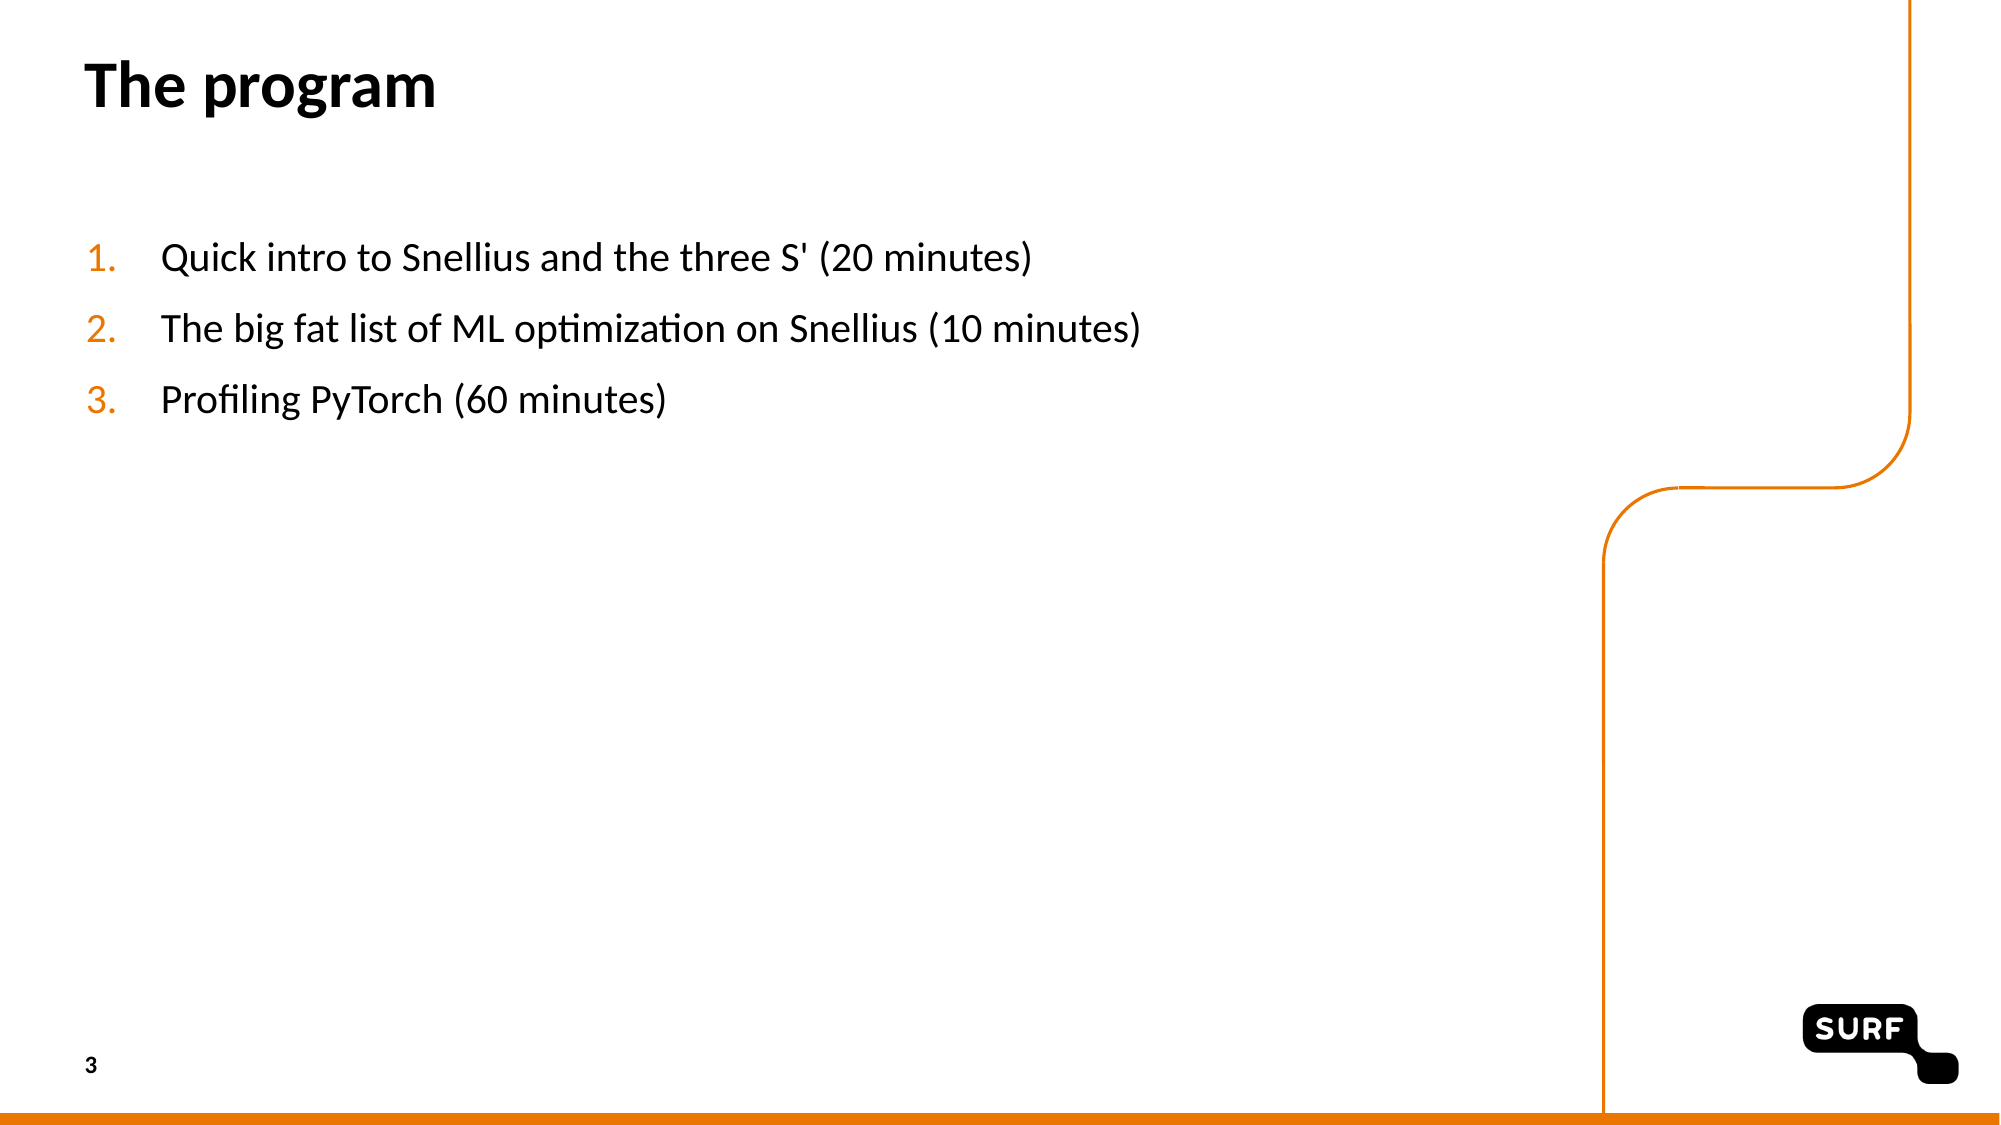

# The program
Quick intro to Snellius and the three S' (20 minutes)
The big fat list of ML optimization on Snellius (10 minutes)
Profiling PyTorch (60 minutes)

3